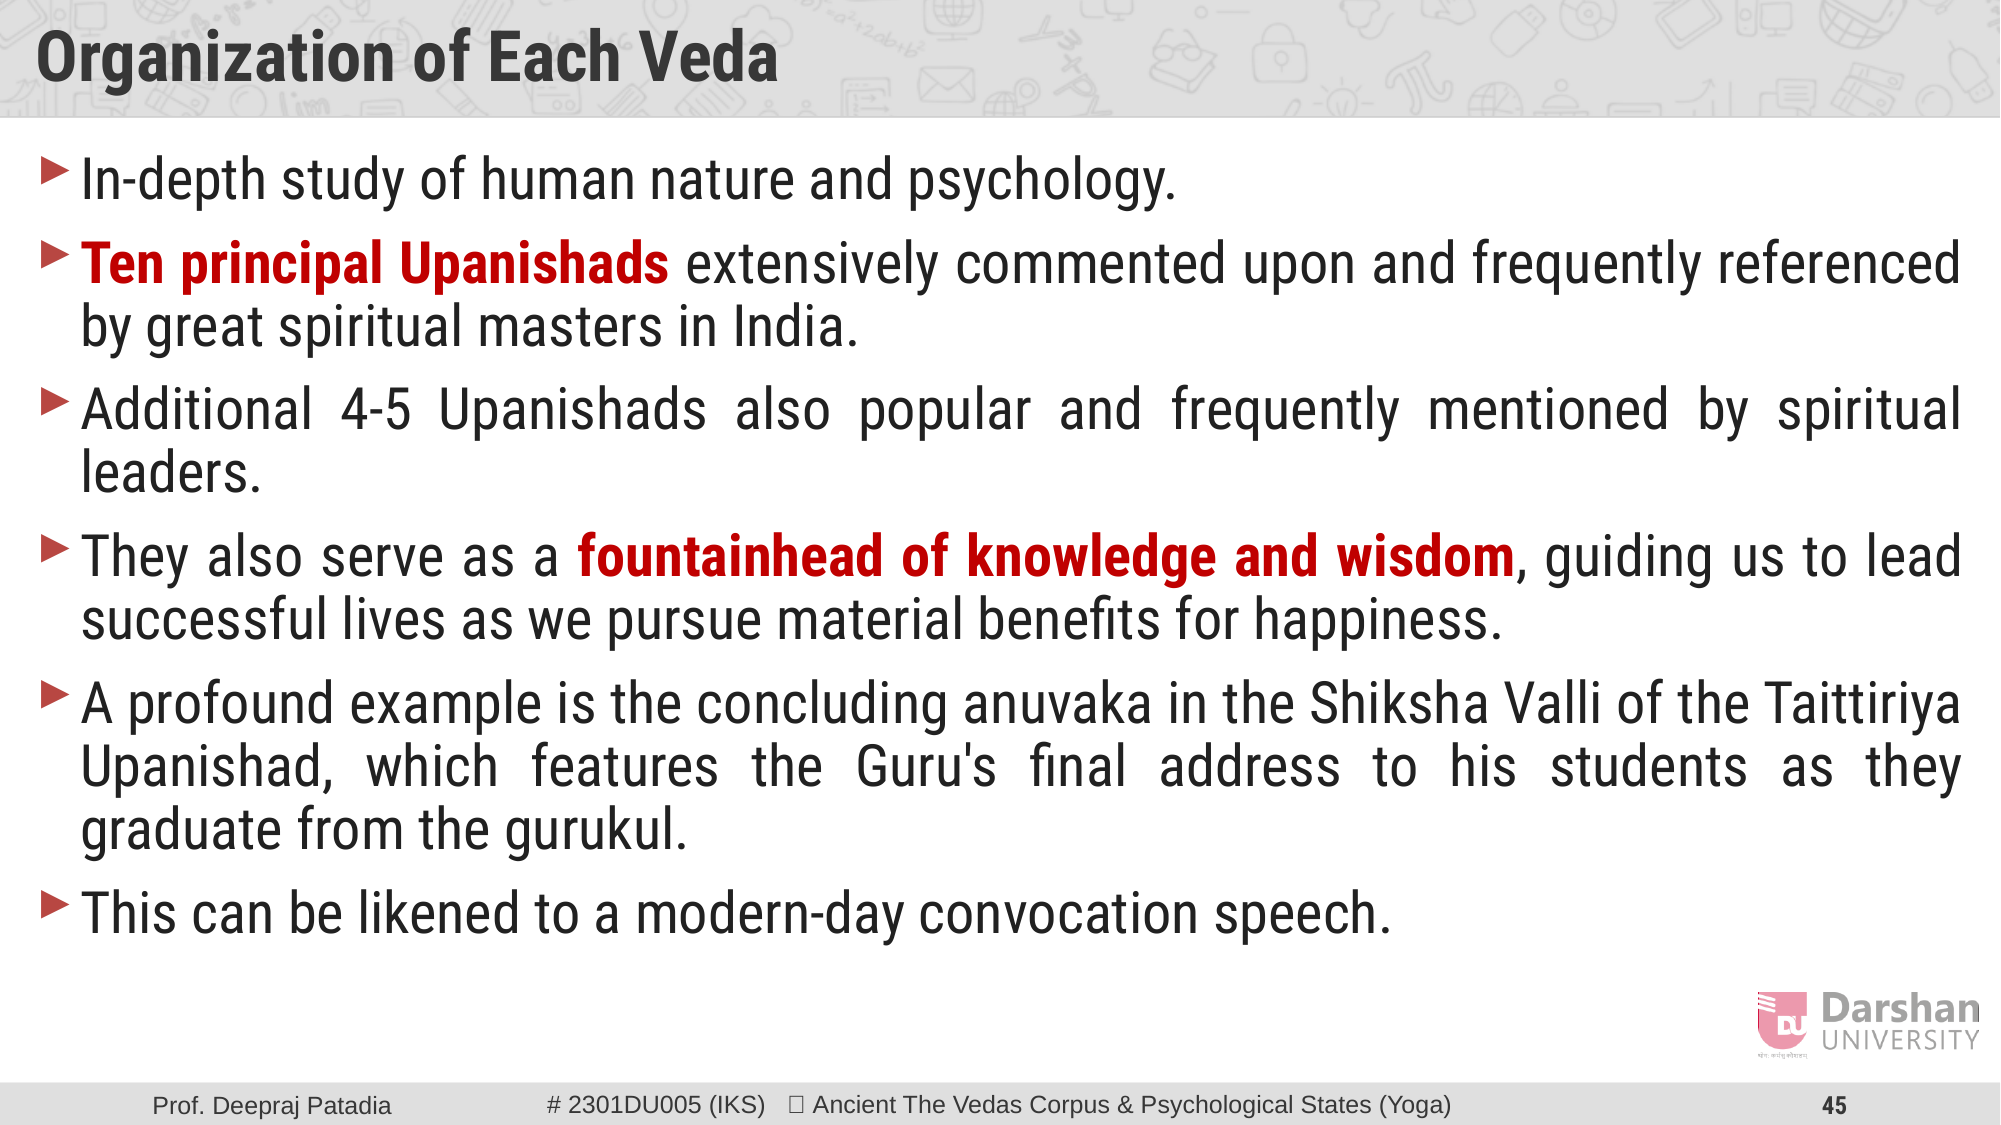

# Organization of Each Veda
In-depth study of human nature and psychology.
Ten principal Upanishads extensively commented upon and frequently referenced by great spiritual masters in India.
Additional 4-5 Upanishads also popular and frequently mentioned by spiritual leaders.
They also serve as a fountainhead of knowledge and wisdom, guiding us to lead successful lives as we pursue material benefits for happiness.
A profound example is the concluding anuvaka in the Shiksha Valli of the Taittiriya Upanishad, which features the Guru's final address to his students as they graduate from the gurukul.
This can be likened to a modern-day convocation speech.